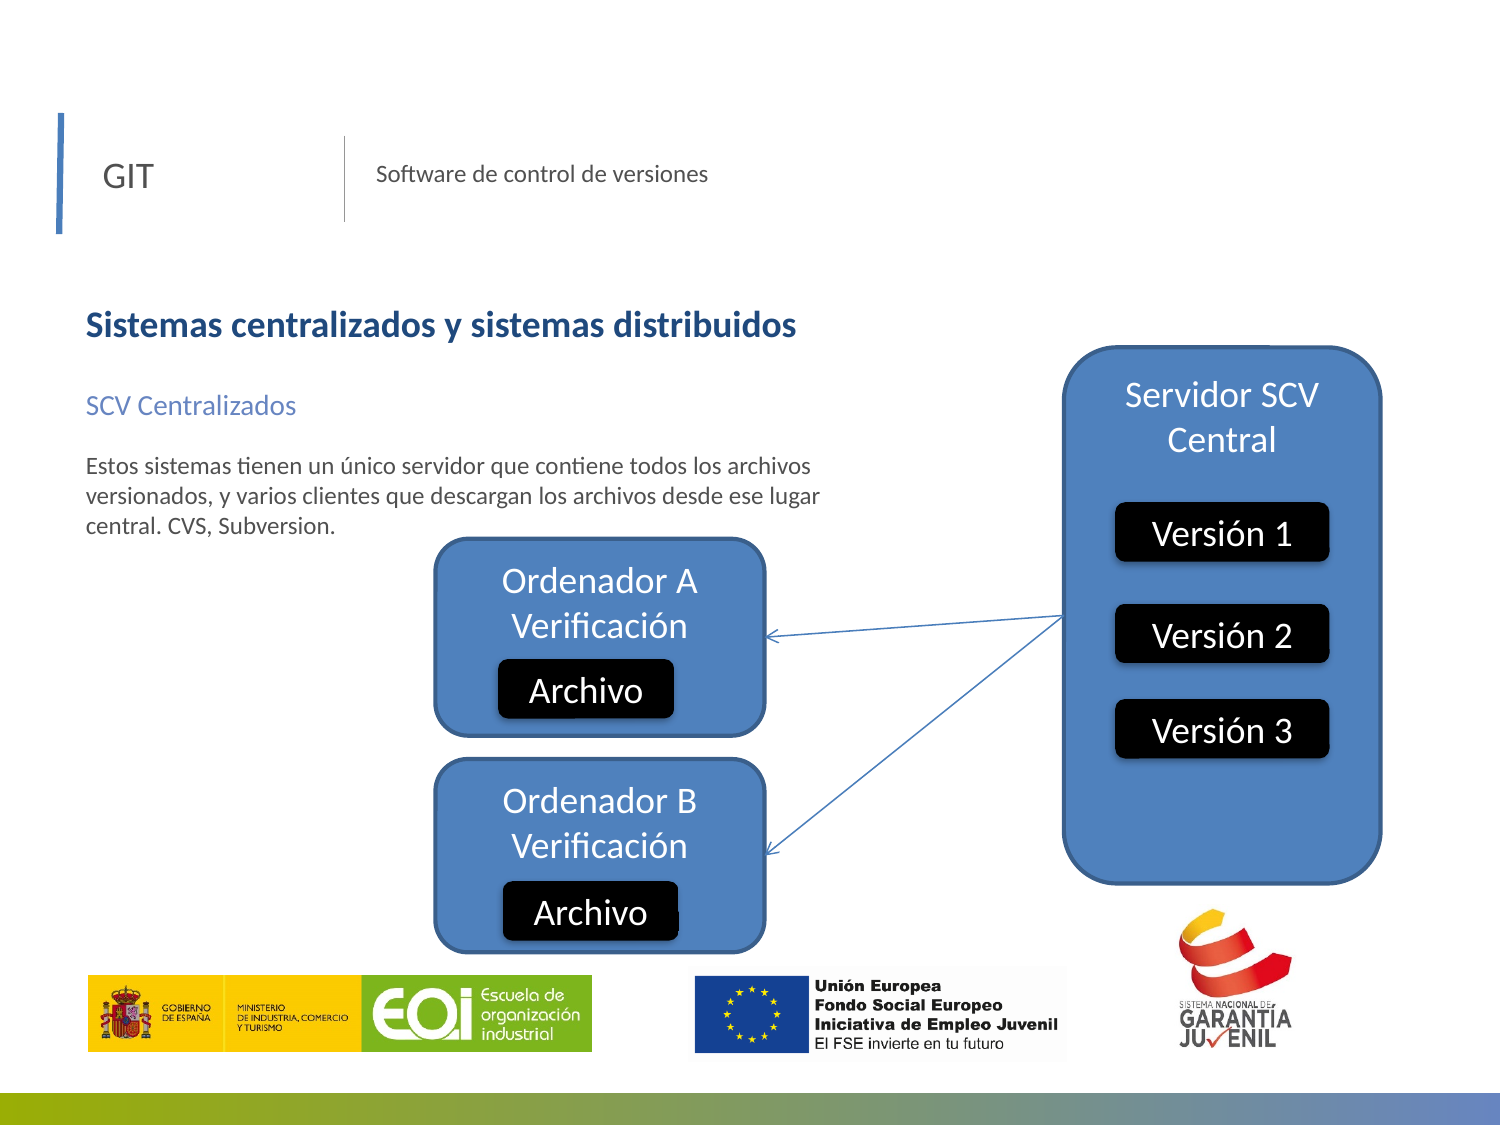

GIT
Software de control de versiones
Sistemas centralizados y sistemas distribuidos
Servidor SCV Central

SCV Centralizados
Estos sistemas tienen un único servidor que contiene todos los archivos versionados, y varios clientes que descargan los archivos desde ese lugar central. CVS, Subversion.

Versión 1

Ordenador A
Verificación

Versión 2
Archivo
Versión 3
Ordenador B
Verificación

Archivo